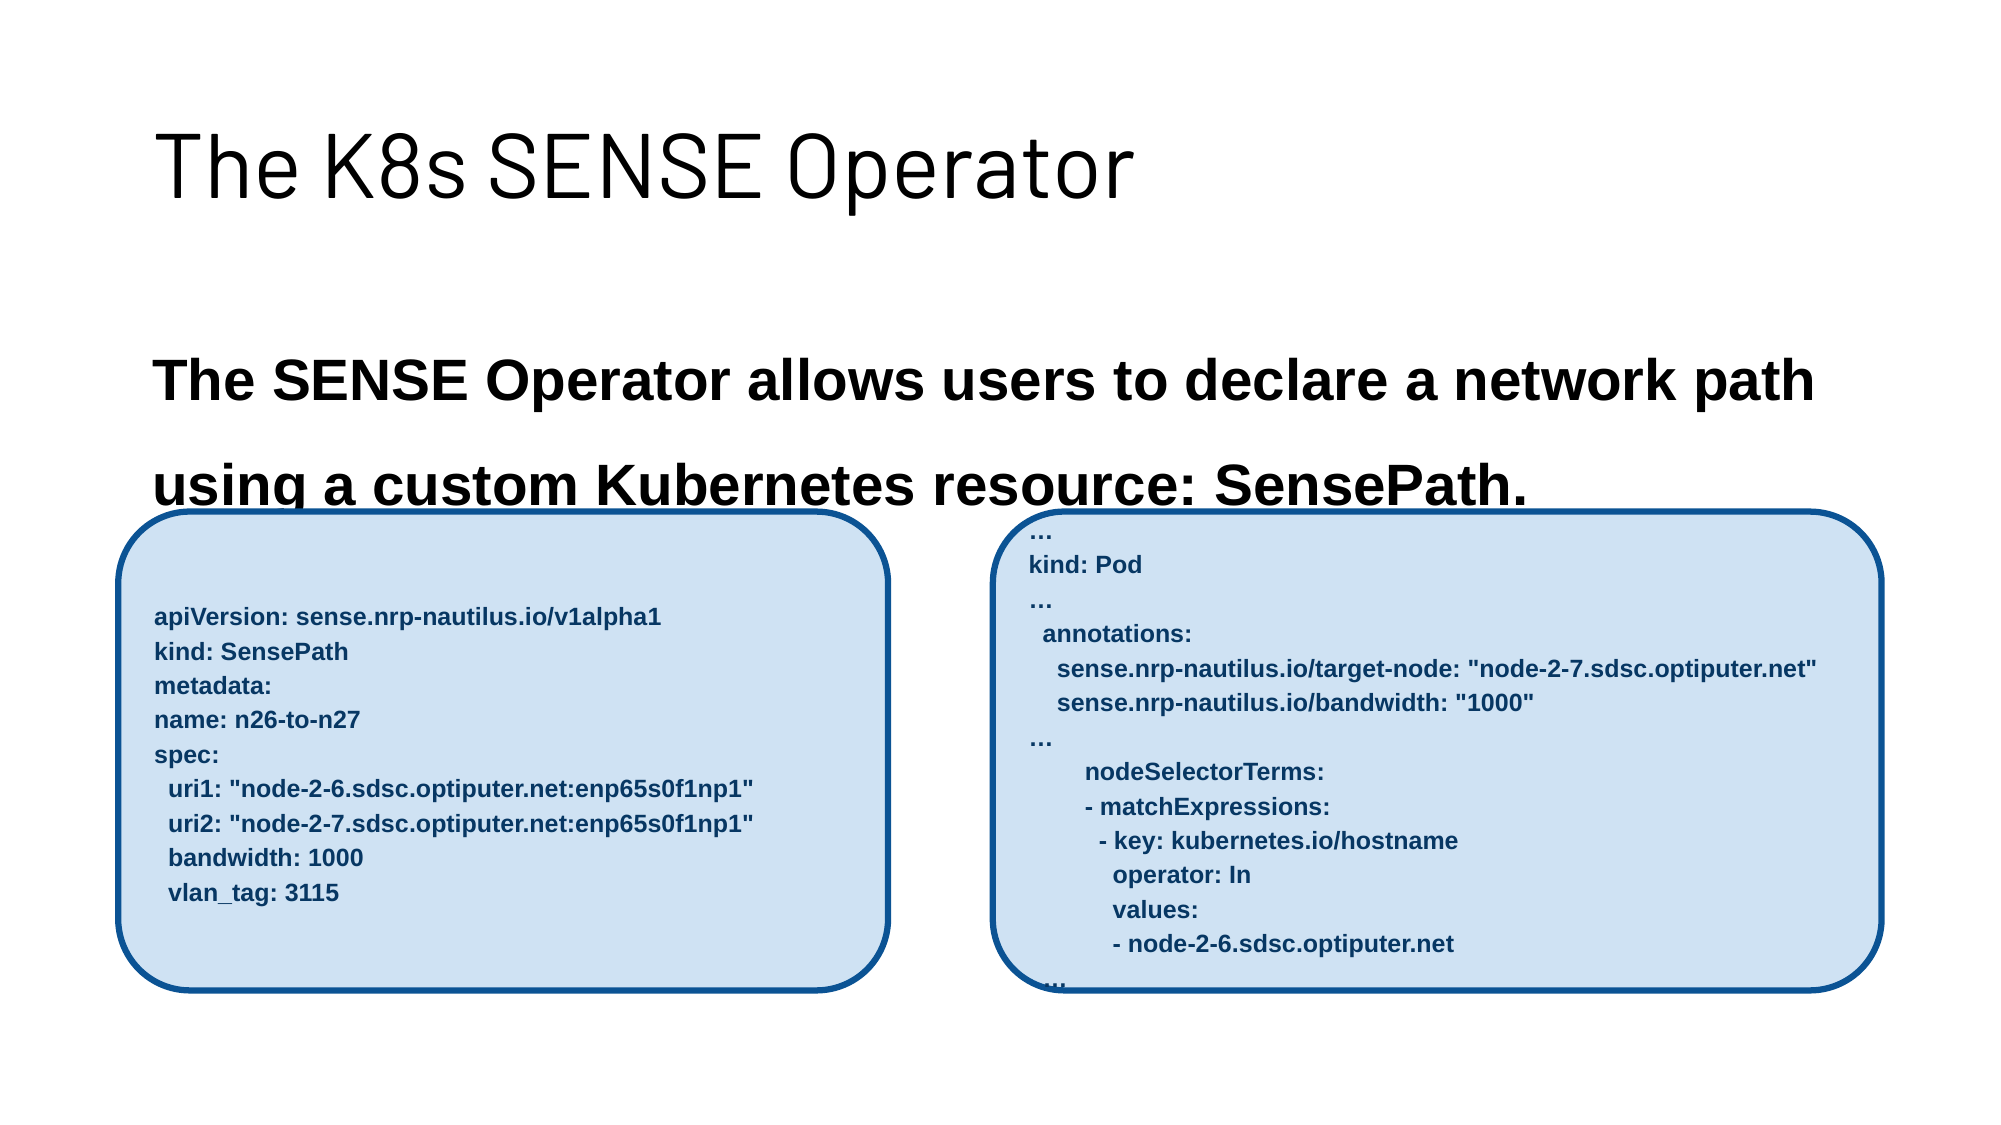

# The K8s SENSE Operator
The SENSE Operator allows users to declare a network path using a custom Kubernetes resource: SensePath.

…
kind: Pod
…
  annotations:
    sense.nrp-nautilus.io/target-node: "node-2-7.sdsc.optiputer.net"
    sense.nrp-nautilus.io/bandwidth: "1000"
…
        nodeSelectorTerms:
        - matchExpressions:
          - key: kubernetes.io/hostname
            operator: In
            values:
            - node-2-6.sdsc.optiputer.net
  …
apiVersion: sense.nrp-nautilus.io/v1alpha1
kind: SensePath
metadata:
name: n26-to-n27
spec:
  uri1: "node-2-6.sdsc.optiputer.net:enp65s0f1np1"
  uri2: "node-2-7.sdsc.optiputer.net:enp65s0f1np1"
  bandwidth: 1000
  vlan_tag: 3115